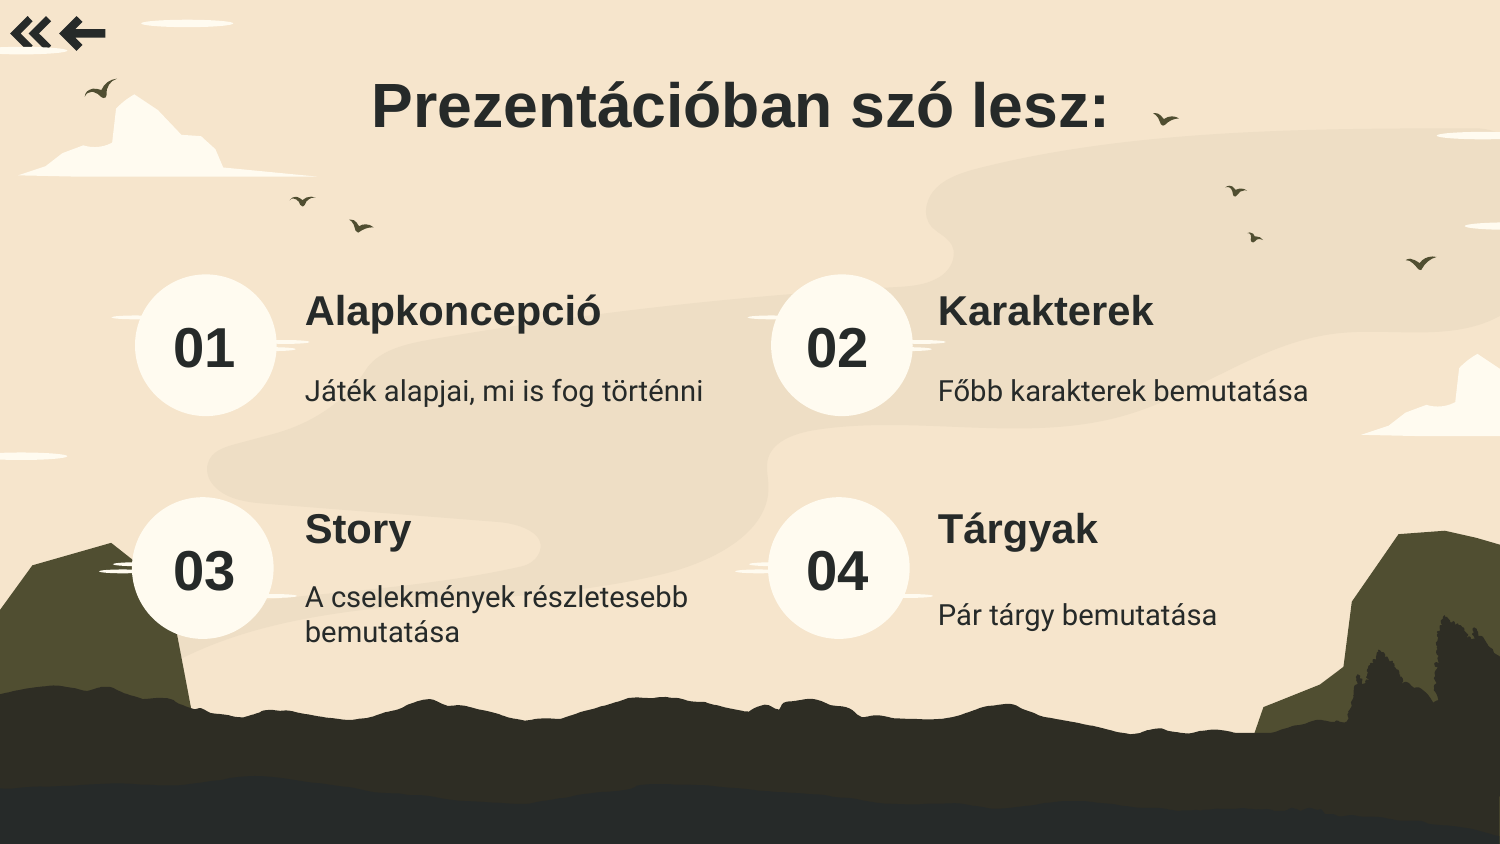

Prezentációban szó lesz:
# Alapkoncepció
Karakterek

02
01
Játék alapjai, mi is fog történni
Főbb karakterek bemutatása
Story
Tárgyak

03
04
A cselekmények részletesebb bemutatása
Pár tárgy bemutatása